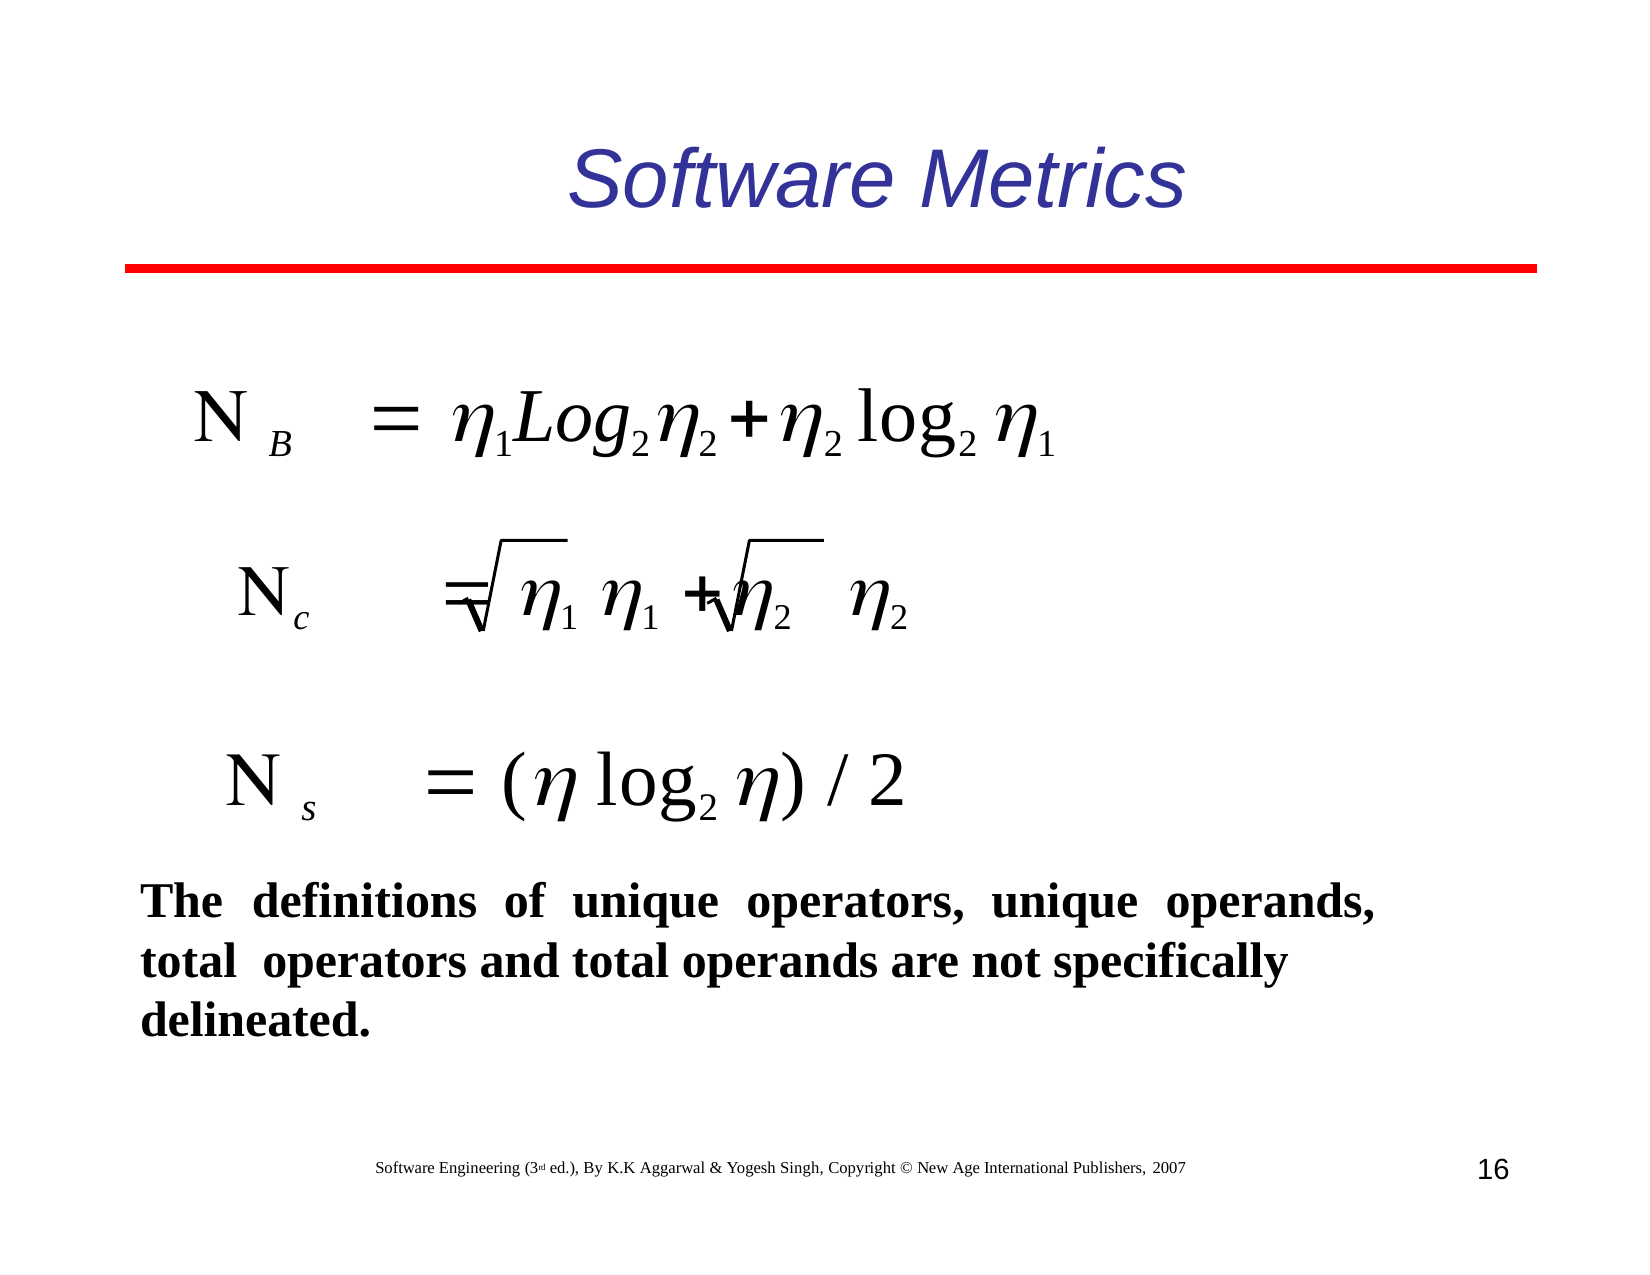

# Software Metrics

Ν B	= η1Log2η2 +η2 log2 η1
Νc	= η1	η1	+η2	η2

Ν s	= (η log2 η) / 2
The	definitions	of	unique	operators,	unique	operands,	total  operators and total operands are not specifically delineated.

16
Software Engineering (3rd  ed.), By K.K Aggarwal & Yogesh Singh, Copyright © New Age International Publishers, 2007